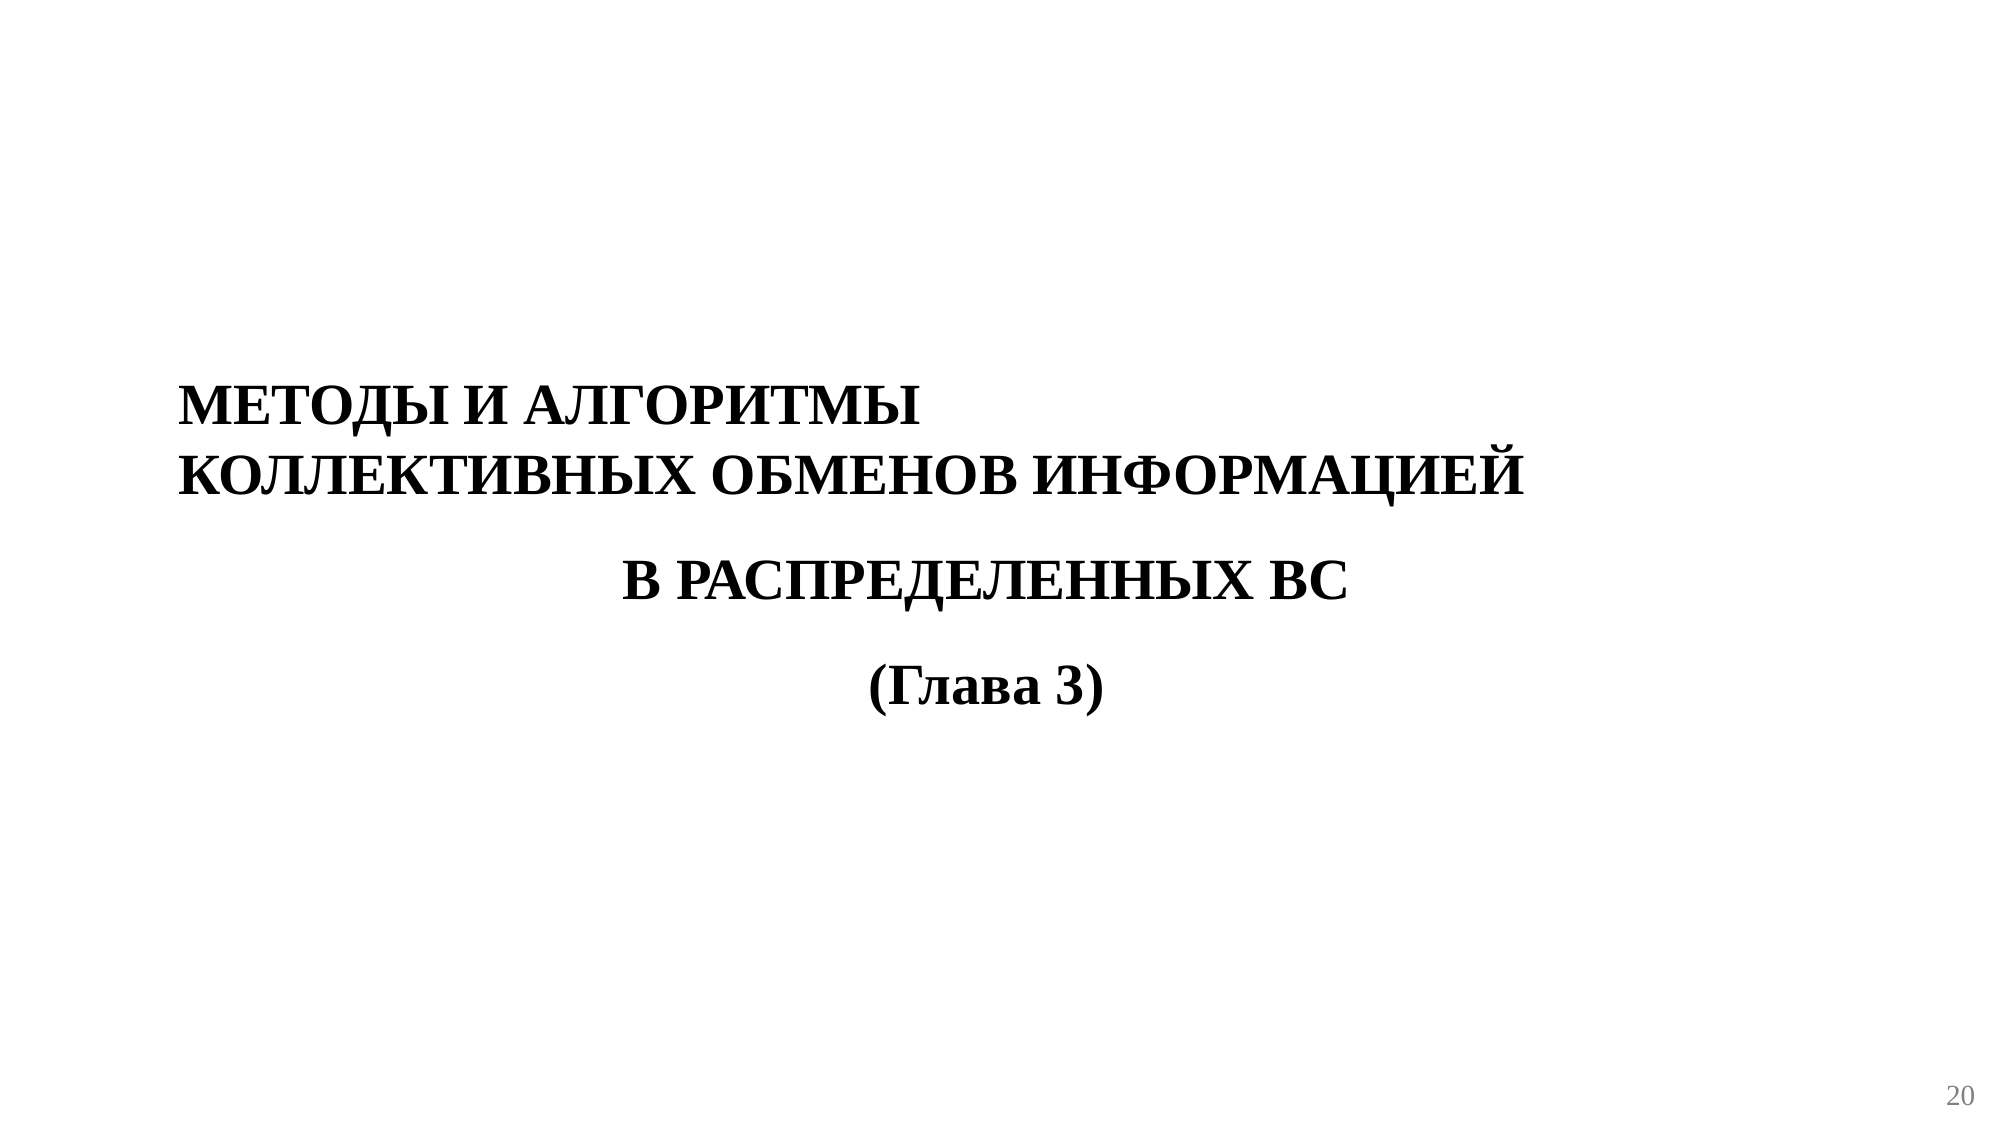

МЕТОДЫ И АЛГОРИТМЫ
КОЛЛЕКТИВНЫХ ОБМЕНОВ ИНФОРМАЦИЕЙ
В РАСПРЕДЕЛЕННЫХ ВС
(Глава 3)
20